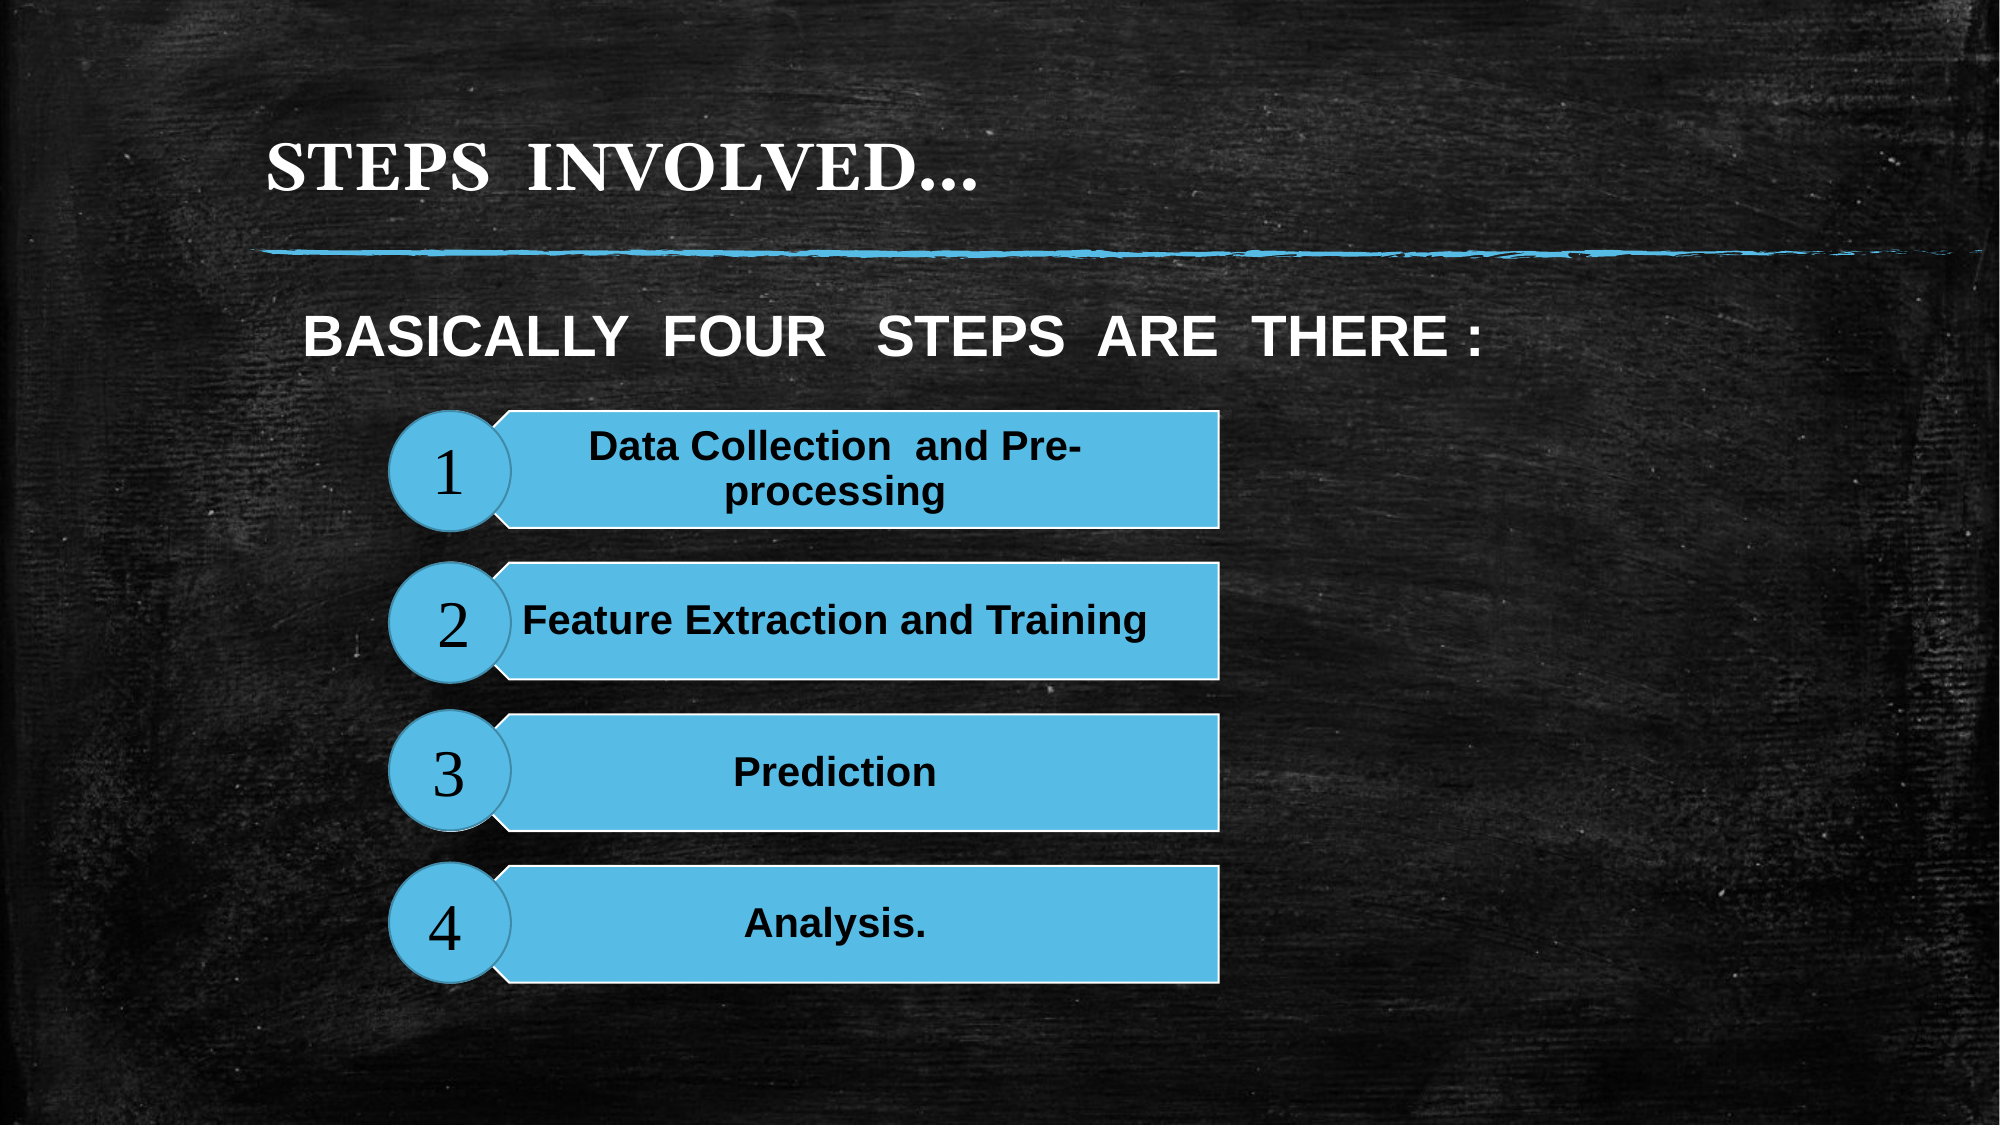

# STEPS  INVOLVED…

BASICALLY  FOUR   STEPS  ARE  THERE :

Data Collection  and Pre-processing
Feature Extraction and Training
Prediction
Analysis.
1

2

3

4